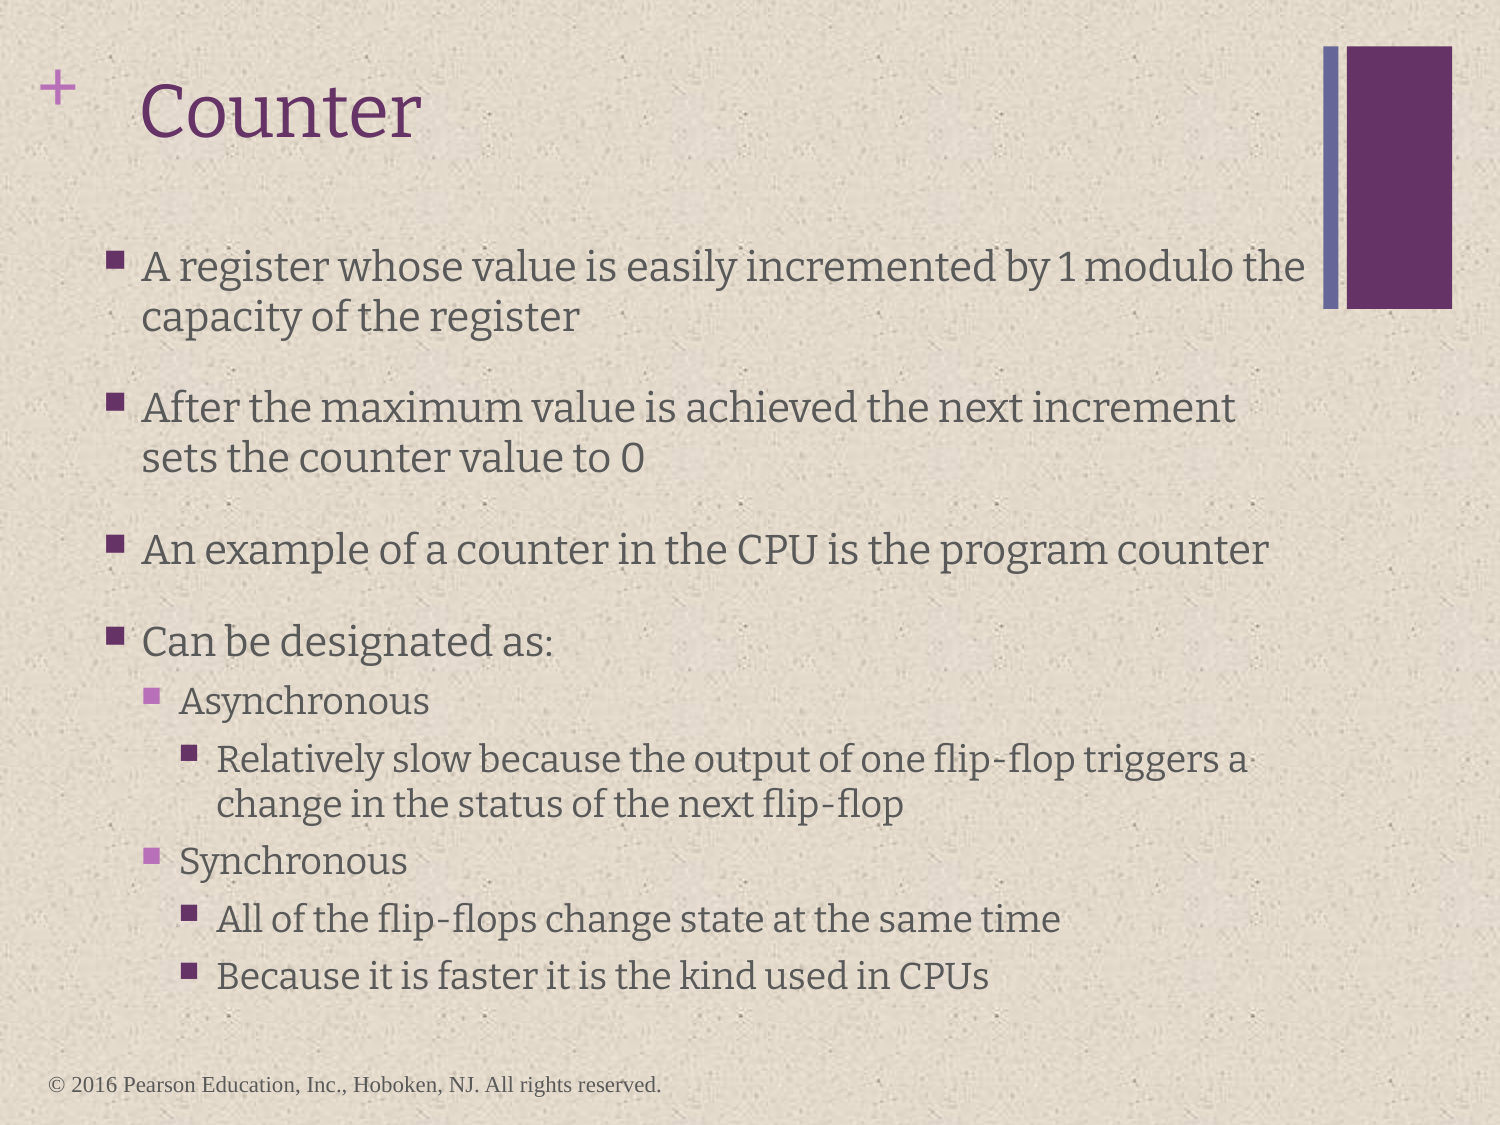

# Counter
A register whose value is easily incremented by 1 modulo the capacity of the register
After the maximum value is achieved the next increment sets the counter value to 0
An example of a counter in the CPU is the program counter
Can be designated as:
Asynchronous
Relatively slow because the output of one flip-flop triggers a change in the status of the next flip-flop
Synchronous
All of the flip-flops change state at the same time
Because it is faster it is the kind used in CPUs
© 2016 Pearson Education, Inc., Hoboken, NJ. All rights reserved.